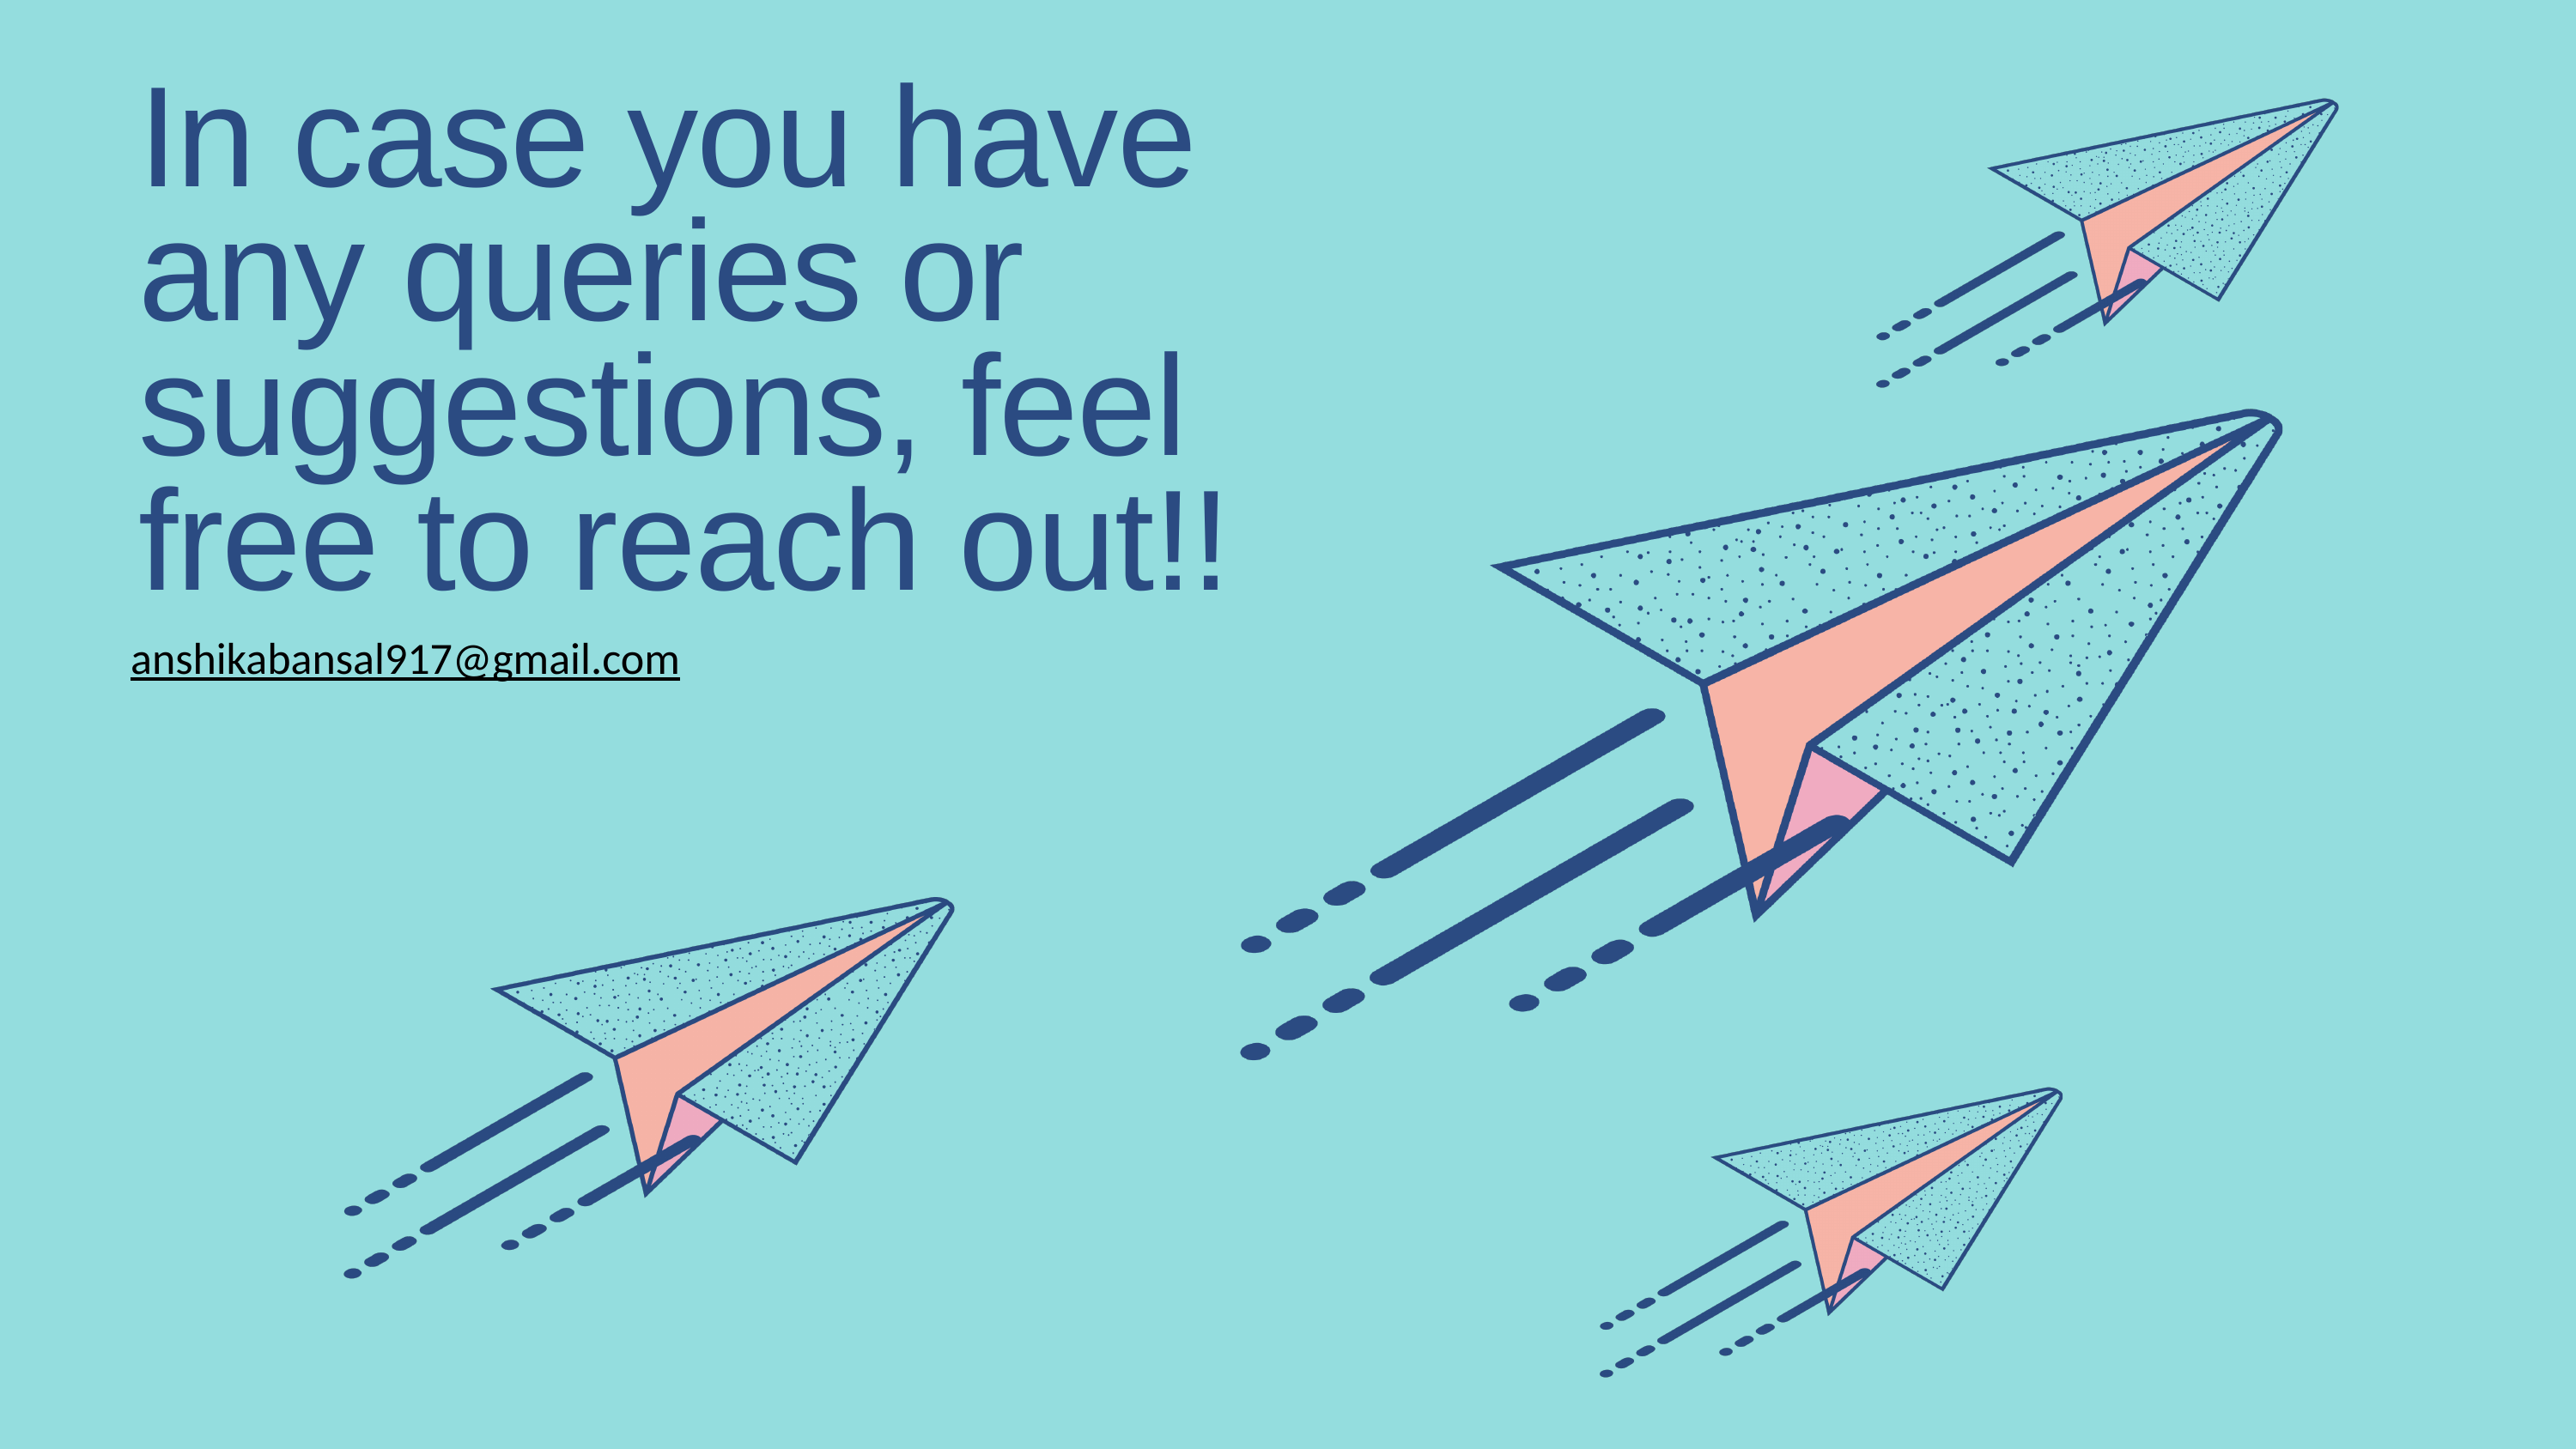

In case you have any queries or suggestions, feel free to reach out!!

anshikabansal917@gmail.com